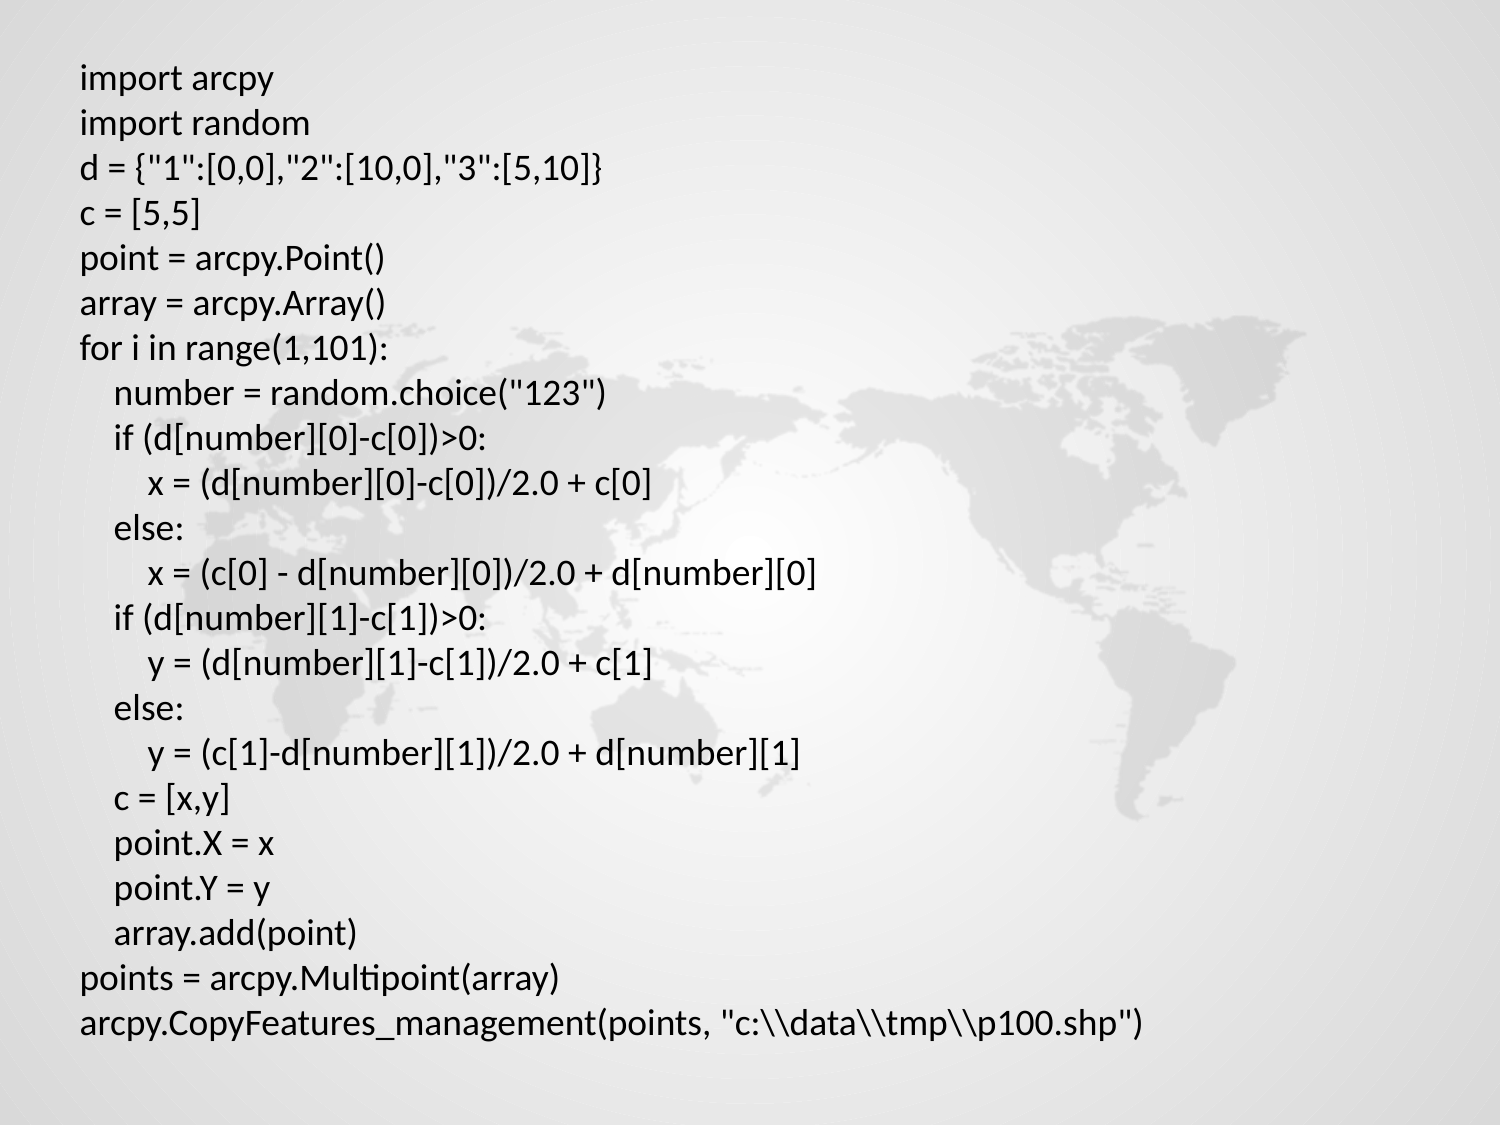

import arcpy
import random
d = {"1":[0,0],"2":[10,0],"3":[5,10]}
c = [5,5]
point = arcpy.Point()
array = arcpy.Array()
for i in range(1,101):
    number = random.choice("123")
    if (d[number][0]-c[0])>0:
        x = (d[number][0]-c[0])/2.0 + c[0]
    else:
        x = (c[0] - d[number][0])/2.0 + d[number][0]
    if (d[number][1]-c[1])>0:
        y = (d[number][1]-c[1])/2.0 + c[1]
    else:
        y = (c[1]-d[number][1])/2.0 + d[number][1]
    c = [x,y]
    point.X = x
    point.Y = y
    array.add(point)
points = arcpy.Multipoint(array)
arcpy.CopyFeatures_management(points, "c:\\data\\tmp\\p100.shp")